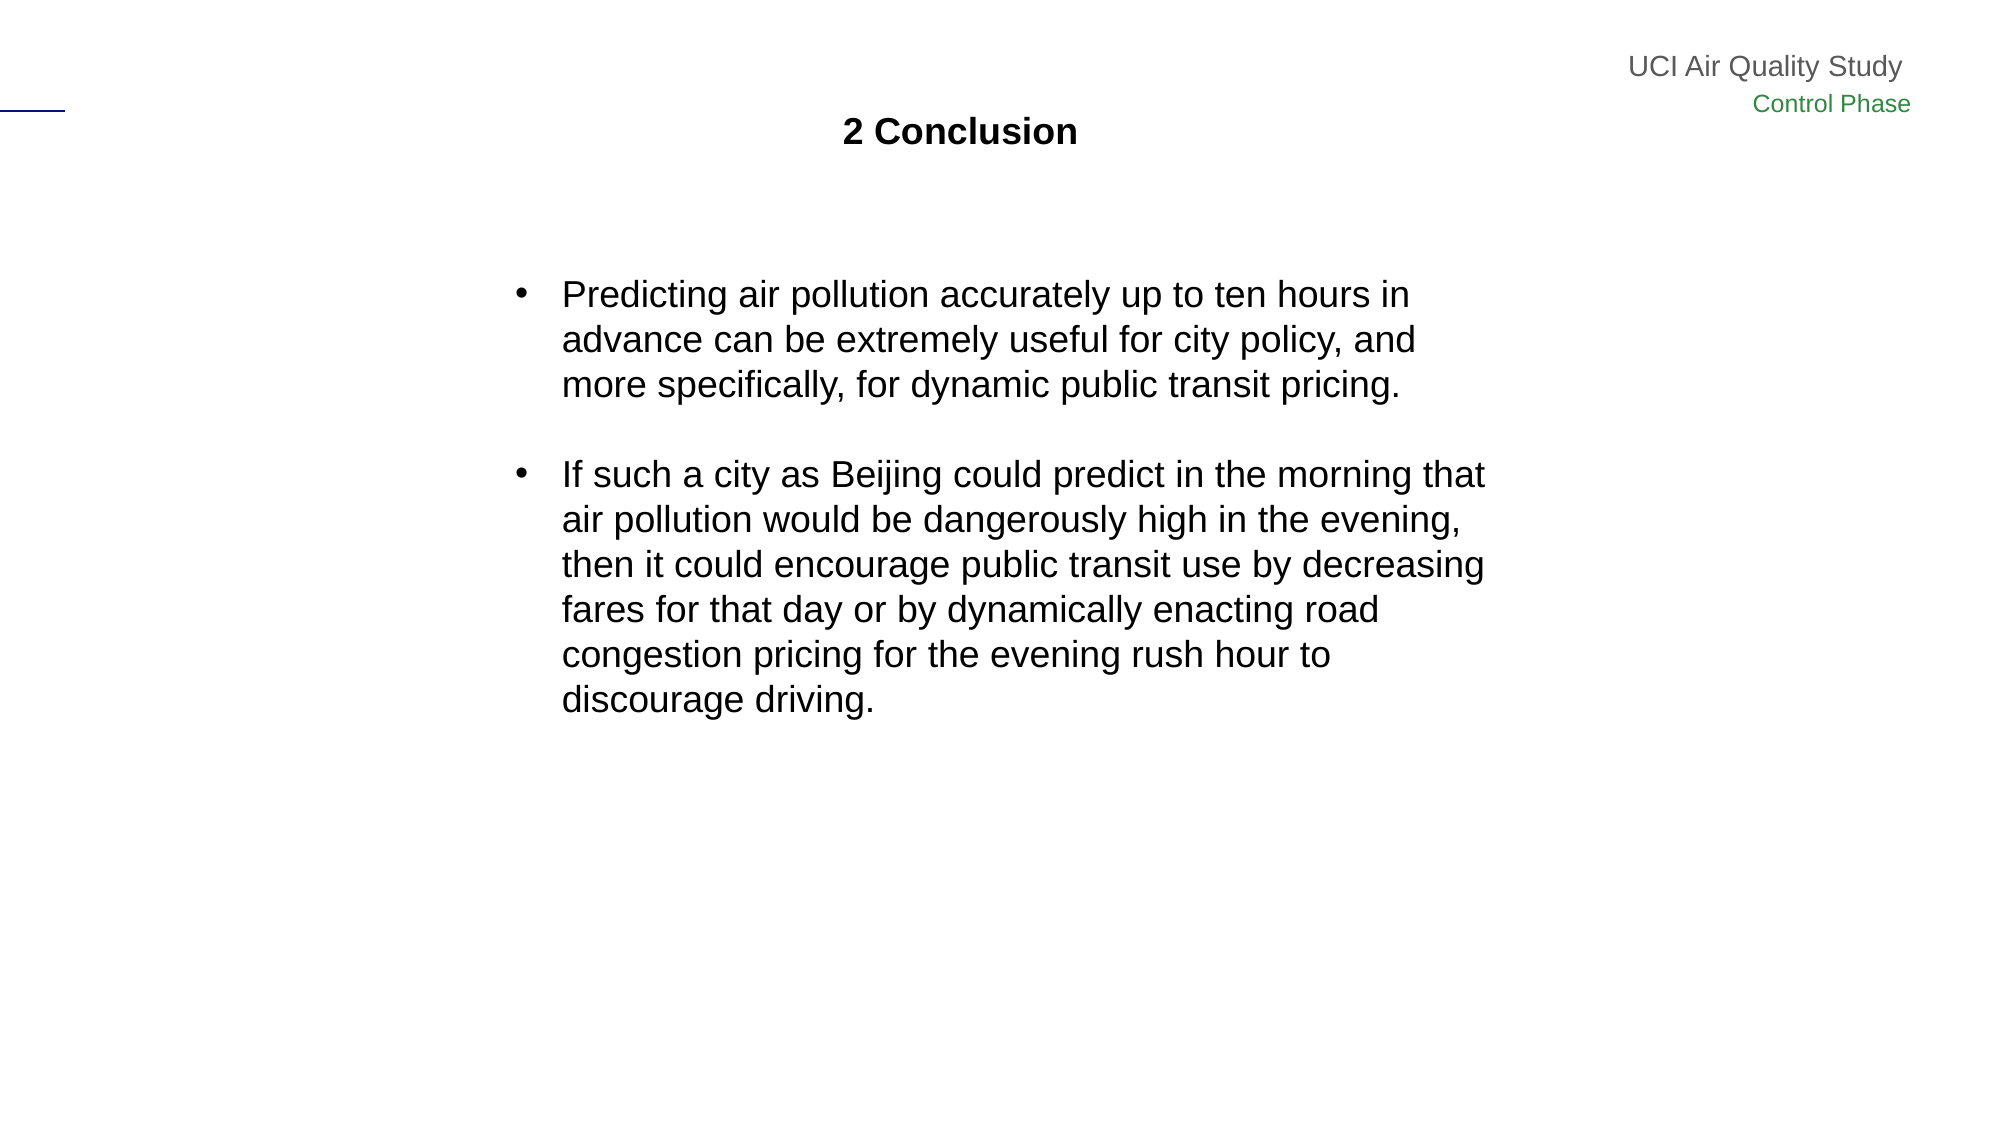

#
UCI Air Quality Study

Control Phase
2 Conclusion
Predicting air pollution accurately up to ten hours in advance can be extremely useful for city policy, and more specifically, for dynamic public transit pricing.

If such a city as Beijing could predict in the morning that air pollution would be dangerously high in the evening, then it could encourage public transit use by decreasing fares for that day or by dynamically enacting road congestion pricing for the evening rush hour to discourage driving.